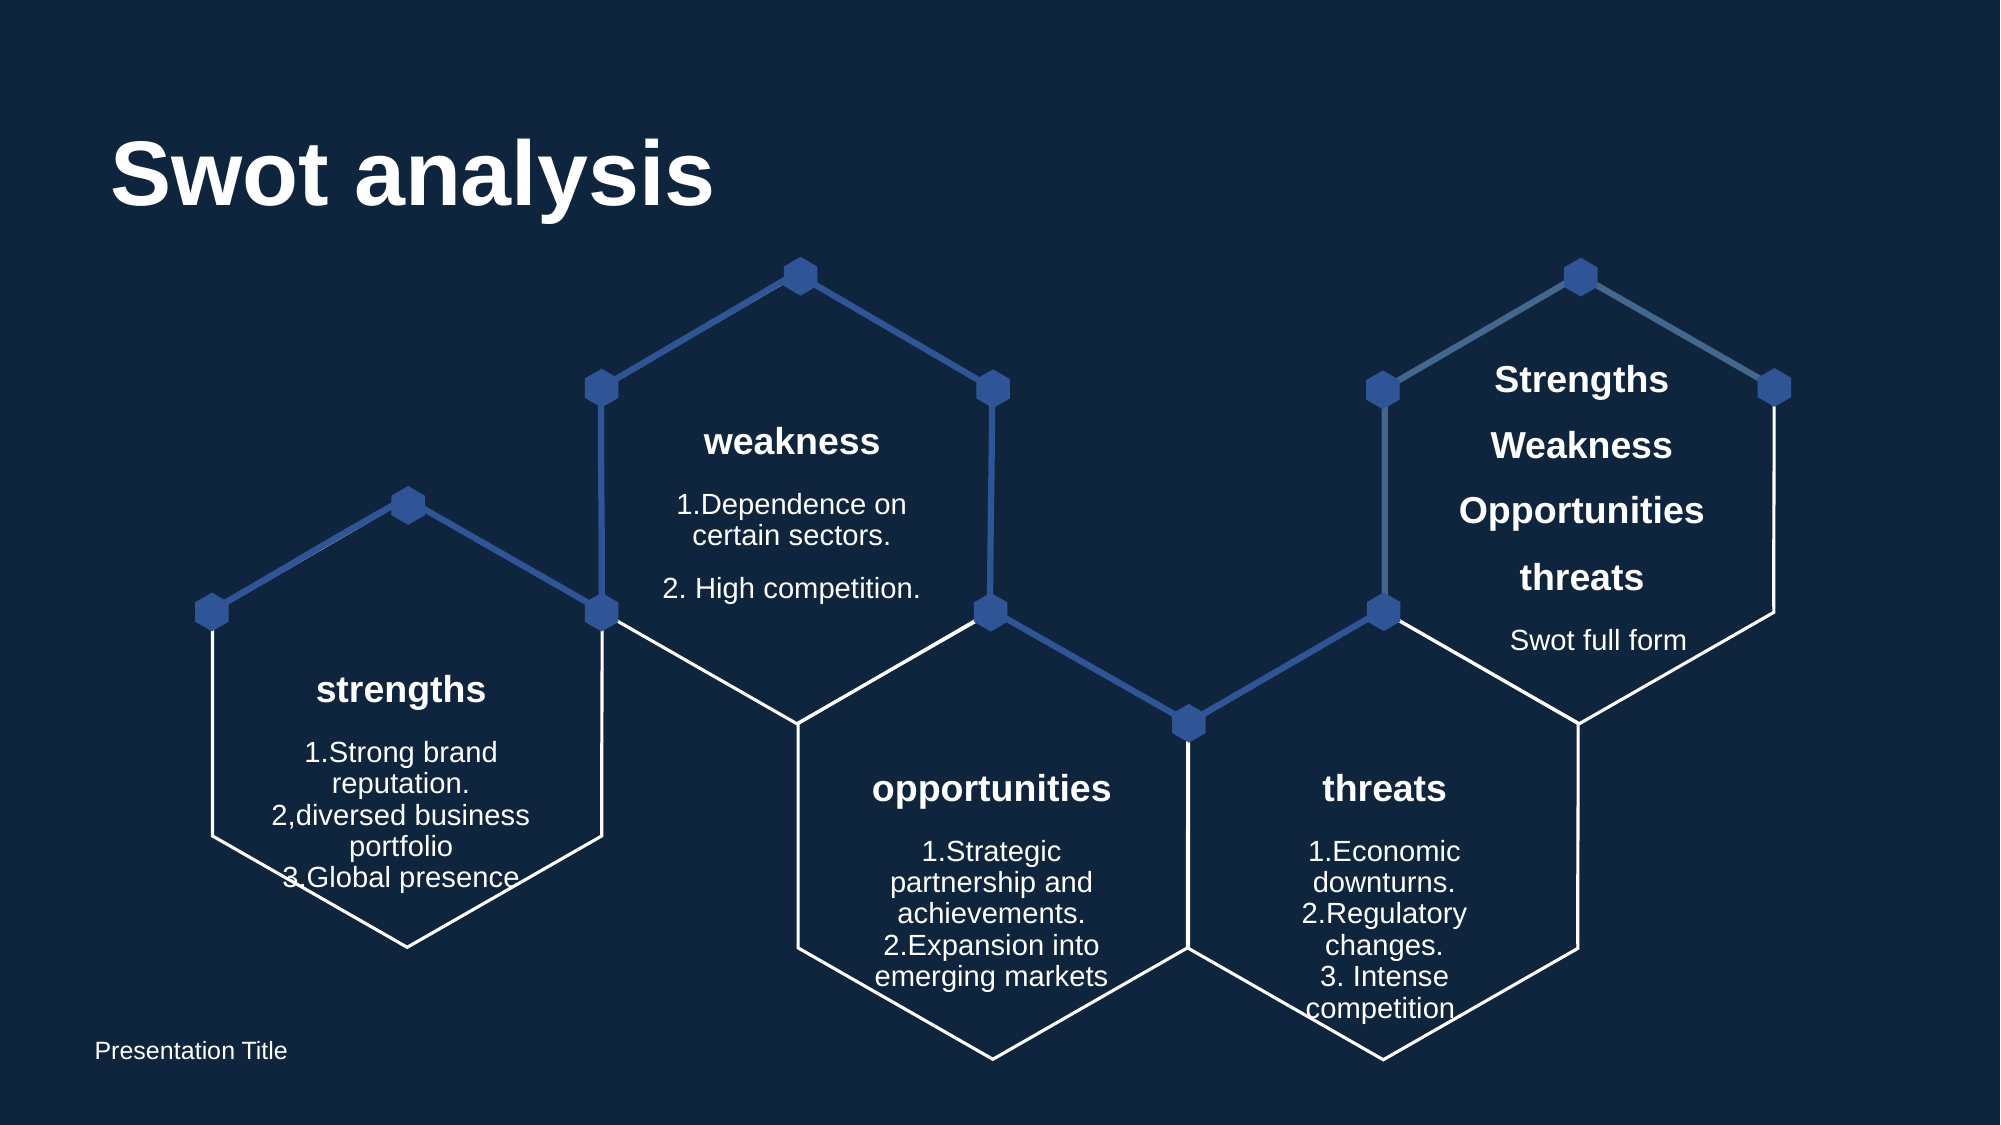

# Swot analysis
weakness
1.Dependence on certain sectors.
2. High competition.
Strengths
Weakness
Opportunities
threats
Swot full form
strengths
1.Strong brand reputation.
2,diversed business portfolio
3.Global presence
opportunities
threats
1.Strategic partnership and achievements.
2.Expansion into emerging markets
1.Economic downturns.
2.Regulatory changes.
3. Intense competition.
Presentation Title